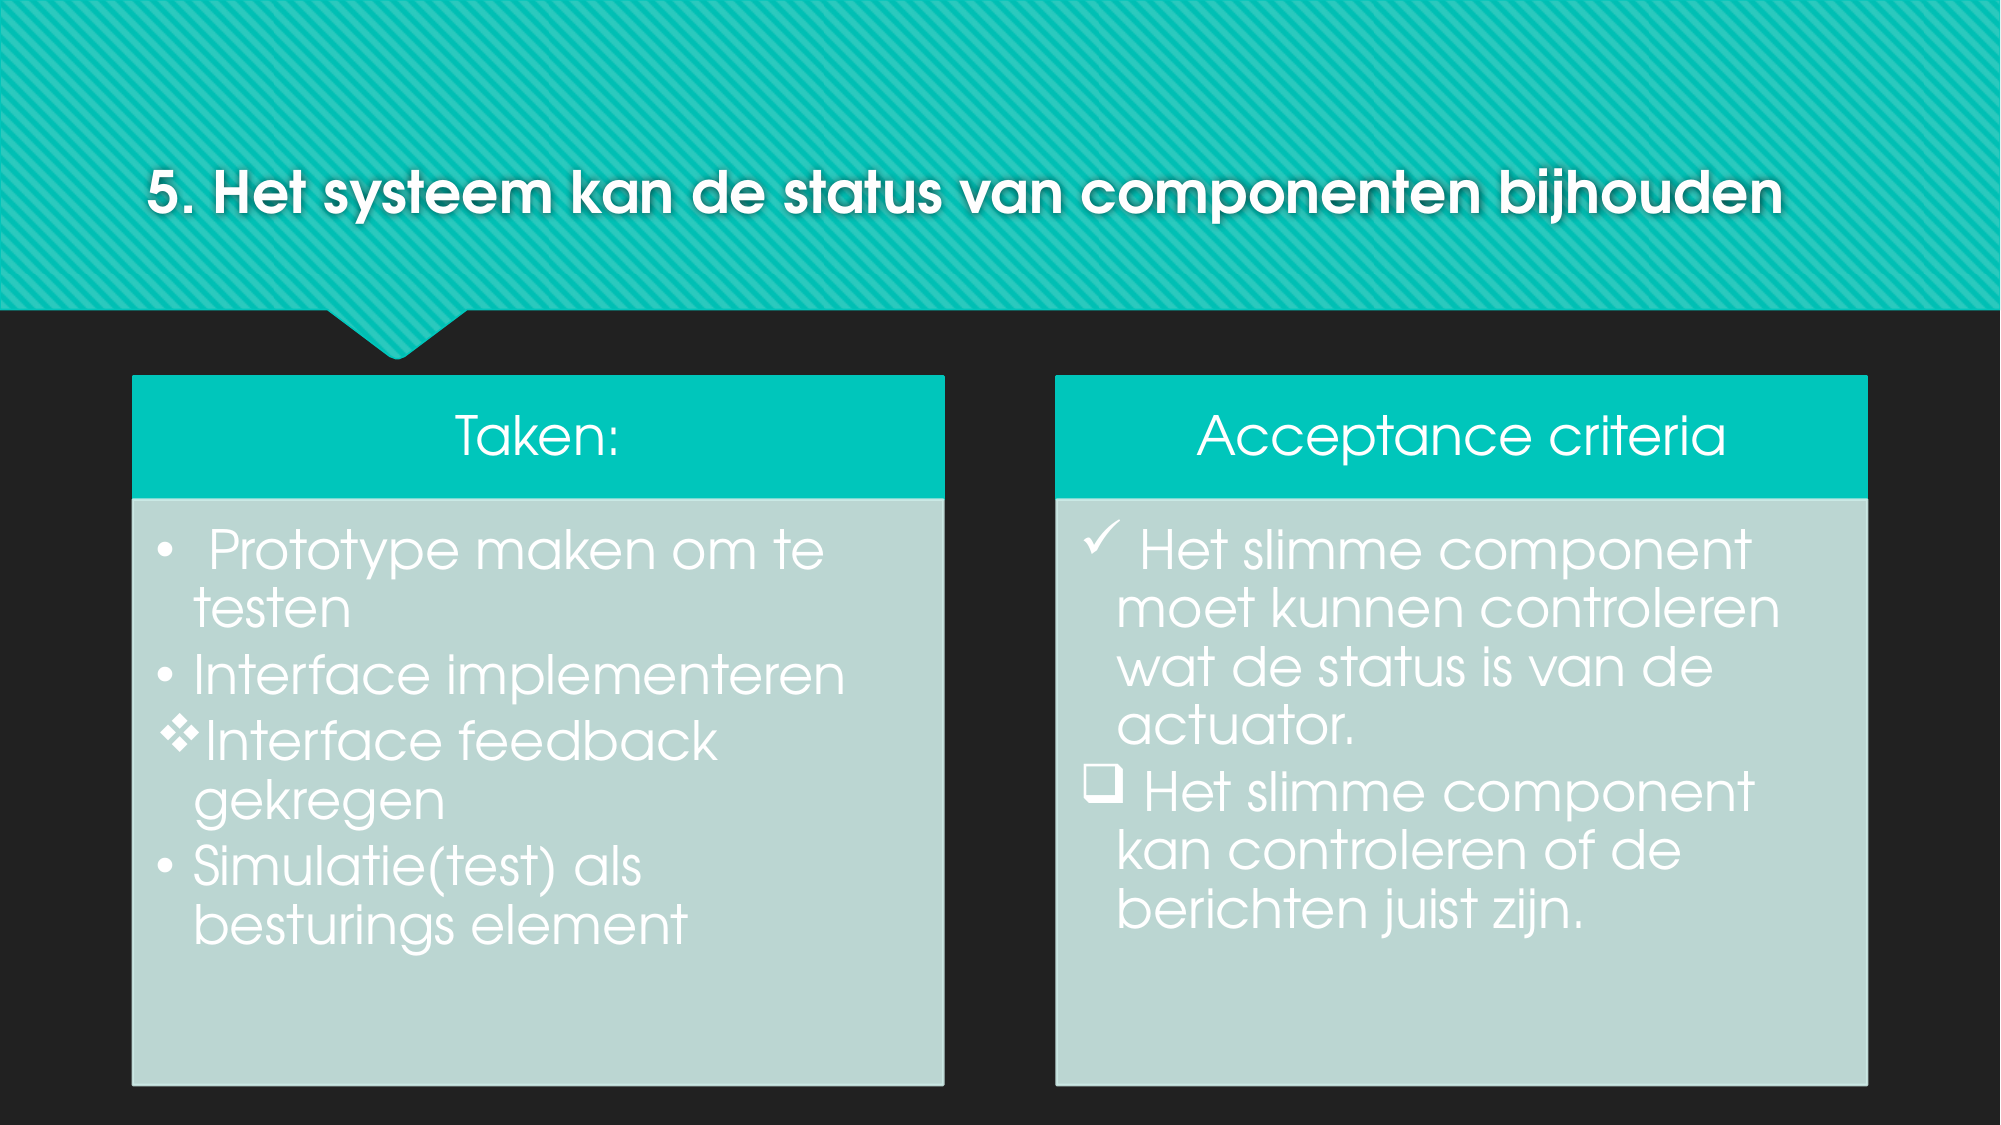

# 5. Het systeem kan de status van componenten bijhouden
Taken:
 Prototype maken om te testen
Interface implementeren
Interface feedback gekregen
Simulatie(test) als besturings element

Acceptance criteria
 Het slimme component moet kunnen controleren wat de status is van de actuator.
 Het slimme component kan controleren of de berichten juist zijn.